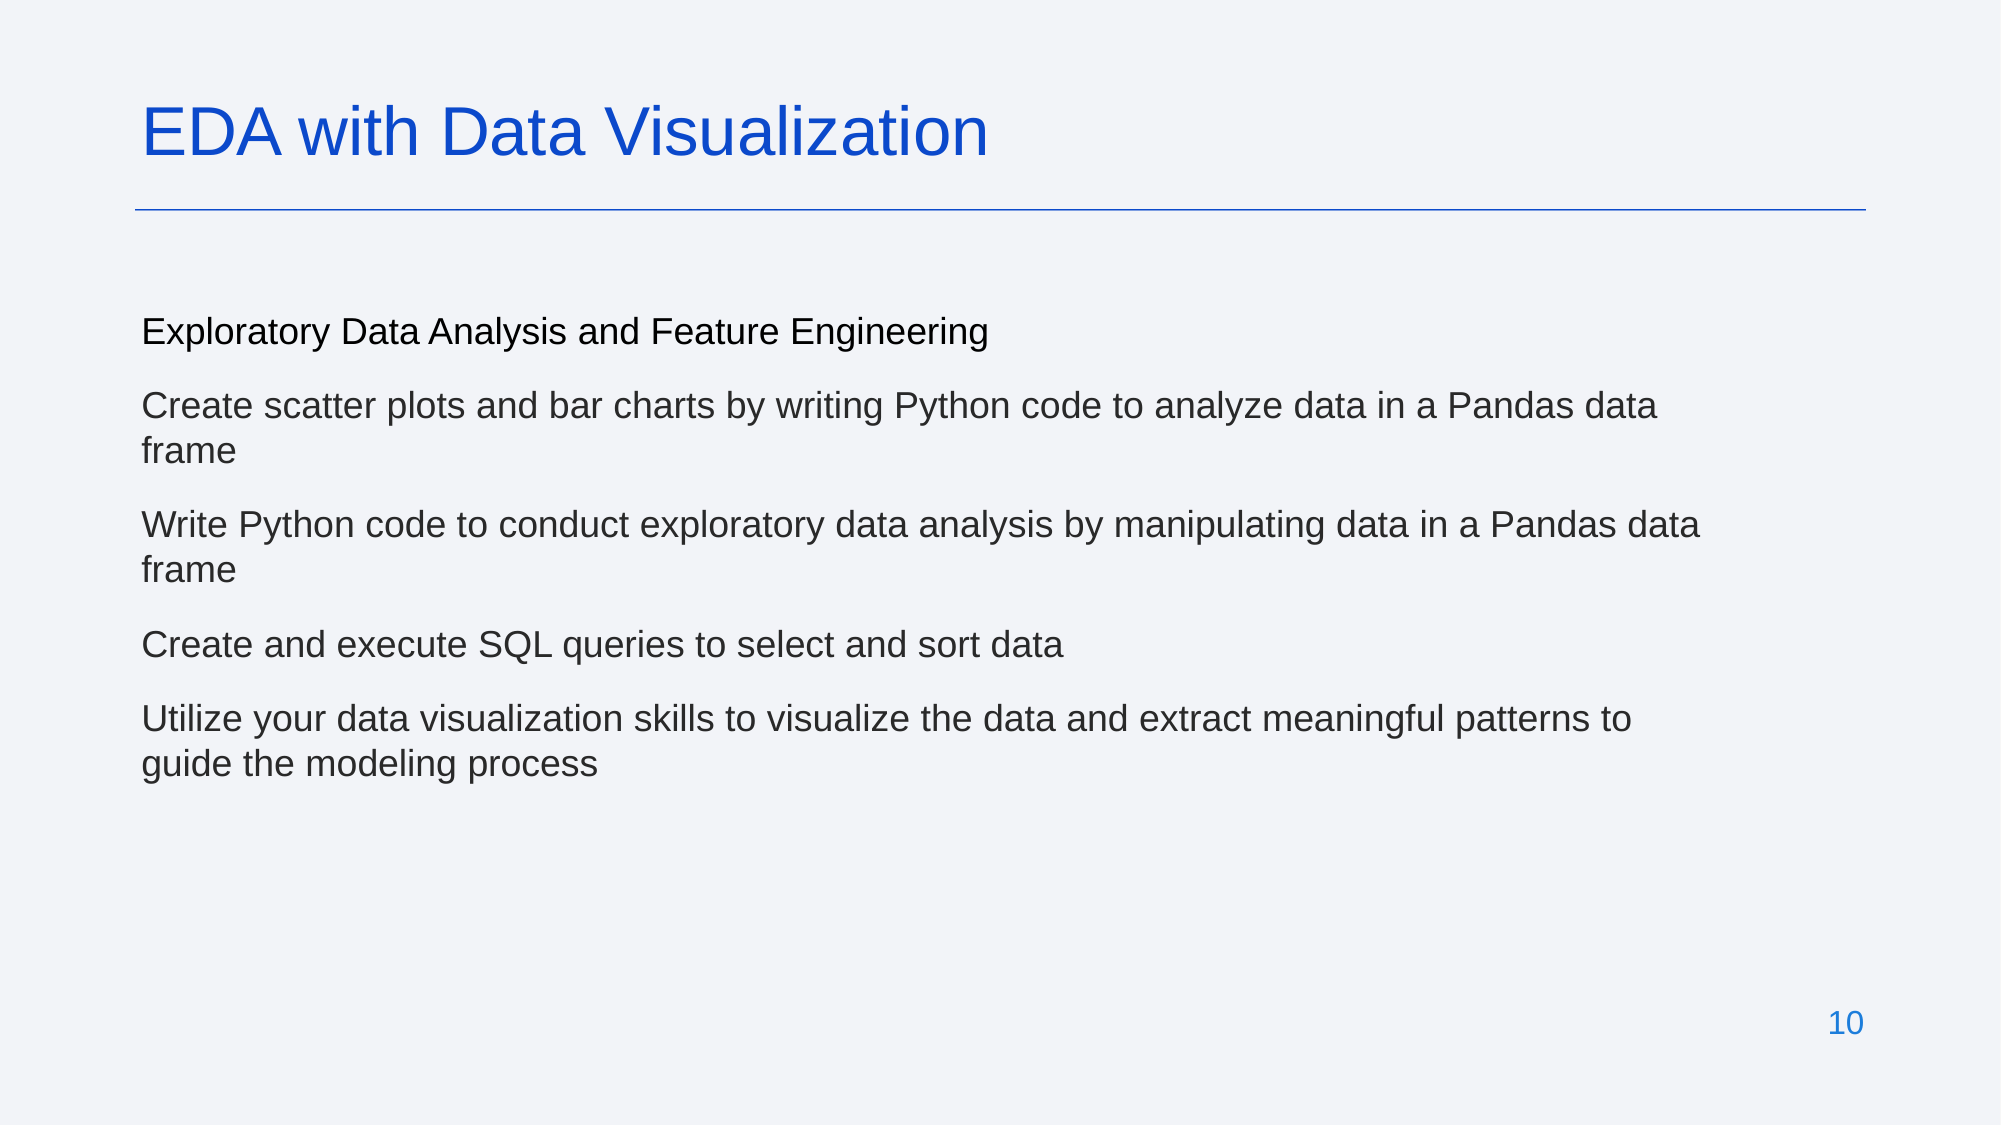

EDA with Data Visualization
Exploratory Data Analysis and Feature Engineering
Create scatter plots and bar charts by writing Python code to analyze data in a Pandas data frame
Write Python code to conduct exploratory data analysis by manipulating data in a Pandas data frame
Create and execute SQL queries to select and sort data
Utilize your data visualization skills to visualize the data and extract meaningful patterns to guide the modeling process

10